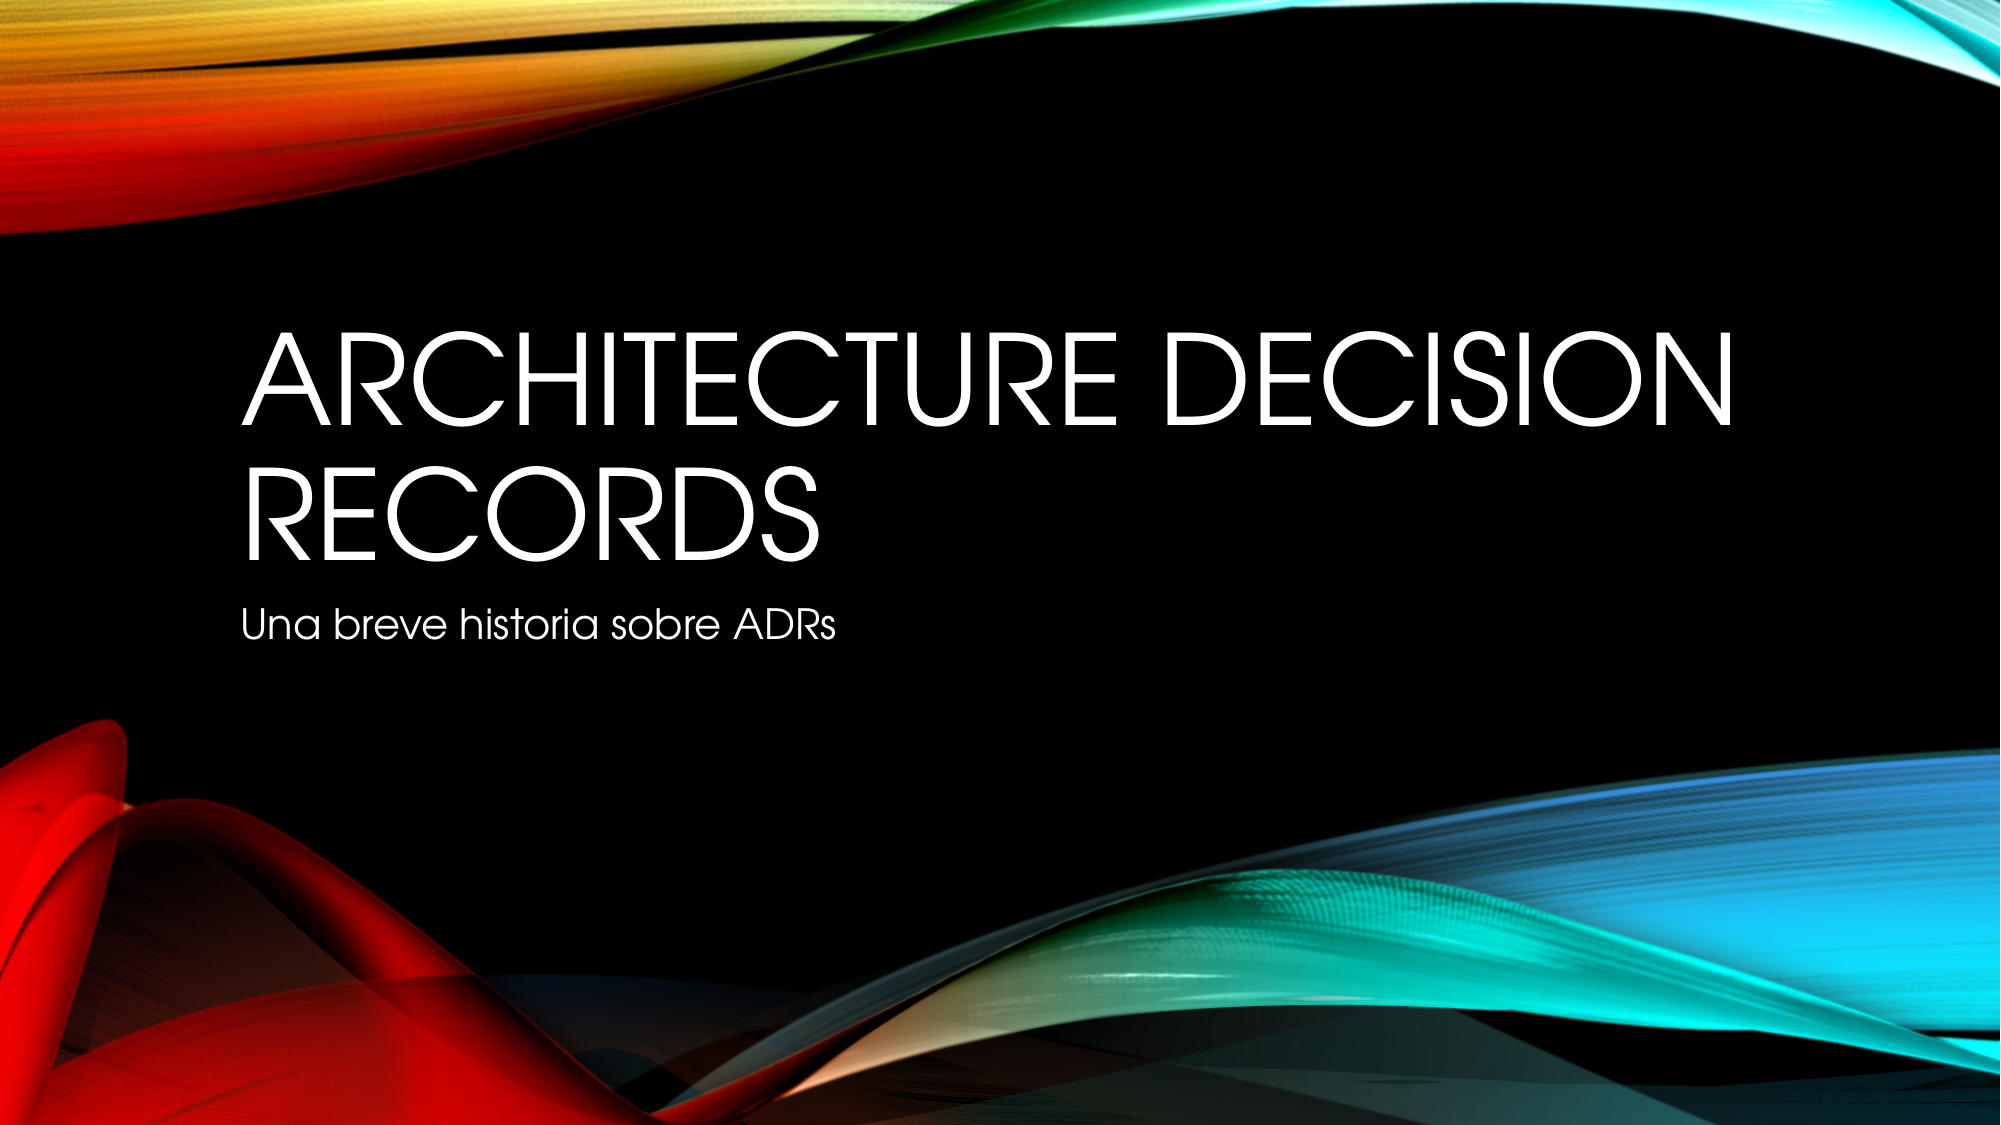

# Architecture Decision Records
Una breve historia sobre ADRs